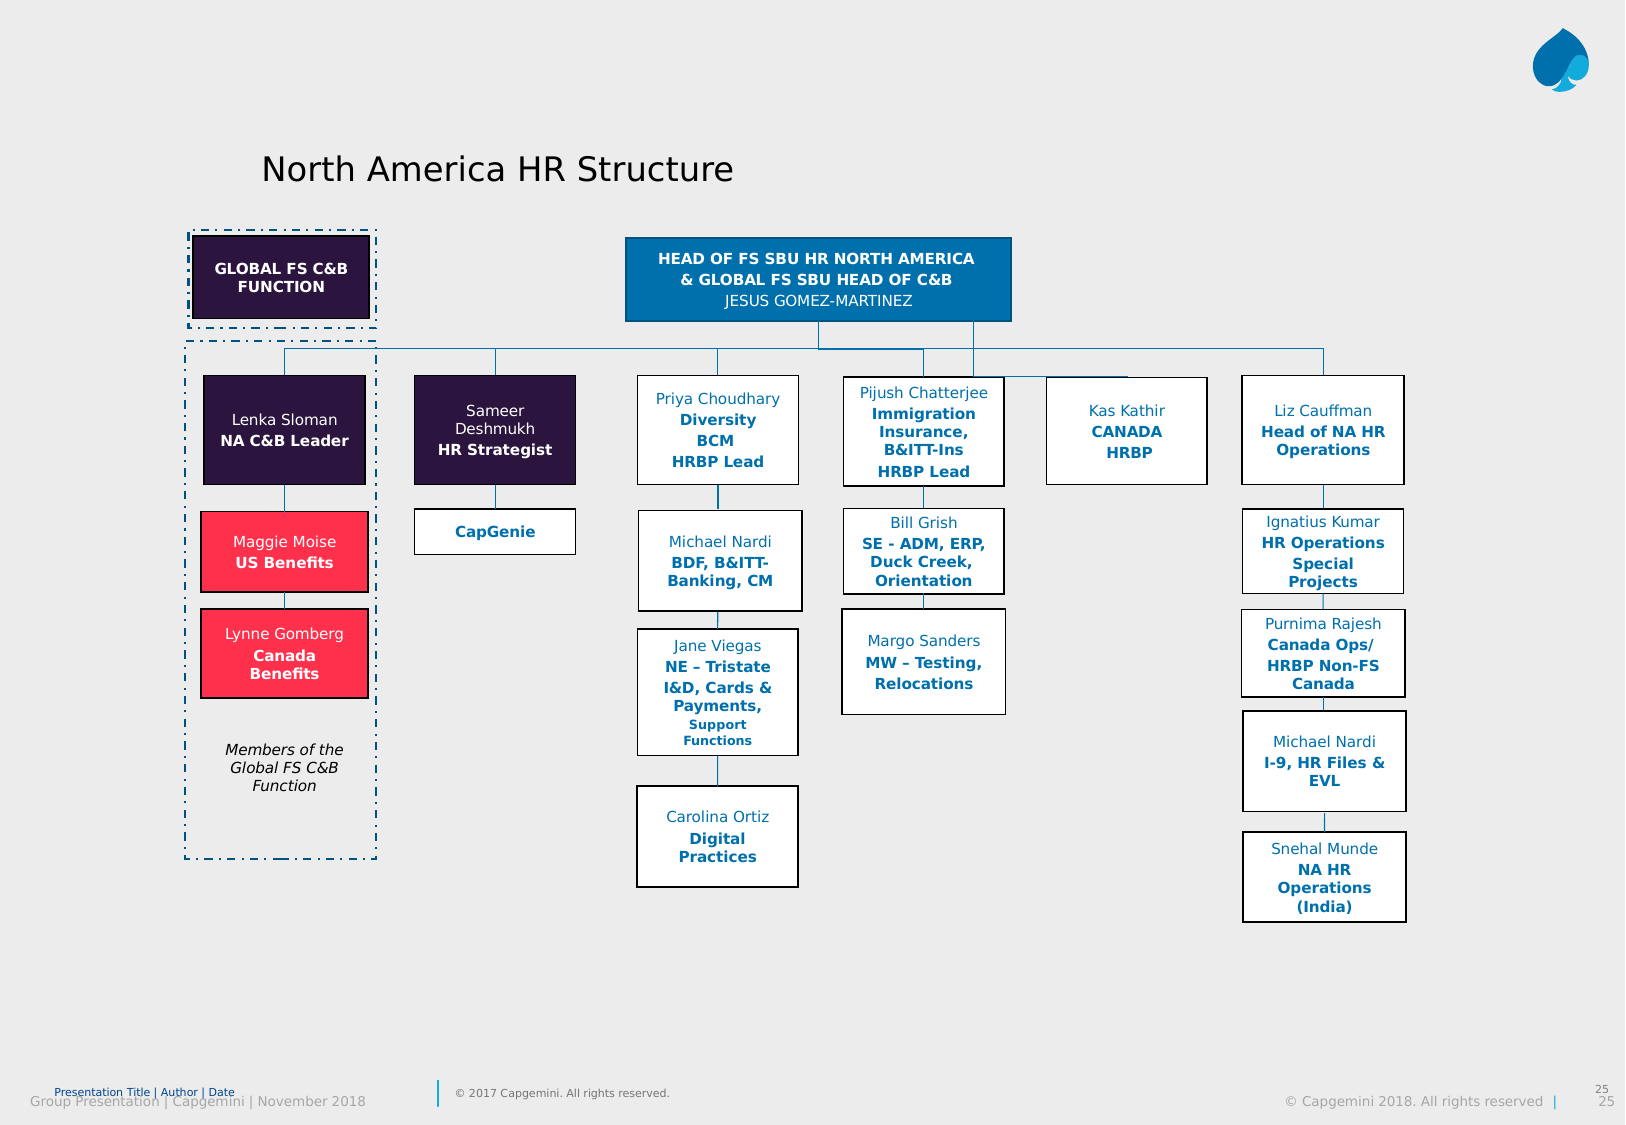

North America HR Structure

GLOBAL FS C&B FUNCTION
HEAD OF FS SBU HR NORTH AMERICA
& GLOBAL FS SBU HEAD OF C&B
JESUS GOMEZ-MARTINEZ

Lenka Sloman
NA C&B Leader
Sameer Deshmukh
HR Strategist
Priya Choudhary
Diversity
BCM
HRBP Lead
Liz Cauffman
Head of NA HR Operations
Pijush Chatterjee
Immigration Insurance, B&ITT-Ins
HRBP Lead
Kas Kathir
CANADA
 HRBP
Bill Grish
SE - ADM, ERP, Duck Creek,  Orientation
Ignatius Kumar
HR Operations
Special Projects
CapGenie
Michael Nardi
BDF, B&ITT-Banking, CM
Maggie Moise
US Benefits
Lynne Gomberg
Canada Benefits
Purnima Rajesh
Canada Ops/
HRBP Non-FS Canada
Margo Sanders
MW – Testing,
Relocations
Jane Viegas
NE – Tristate
I&D, Cards & Payments,
Support Functions
Michael Nardi
I-9, HR Files & EVL
Members of the Global FS C&B Function
Carolina Ortiz
Digital Practices
Snehal Munde
NA HR Operations (India)